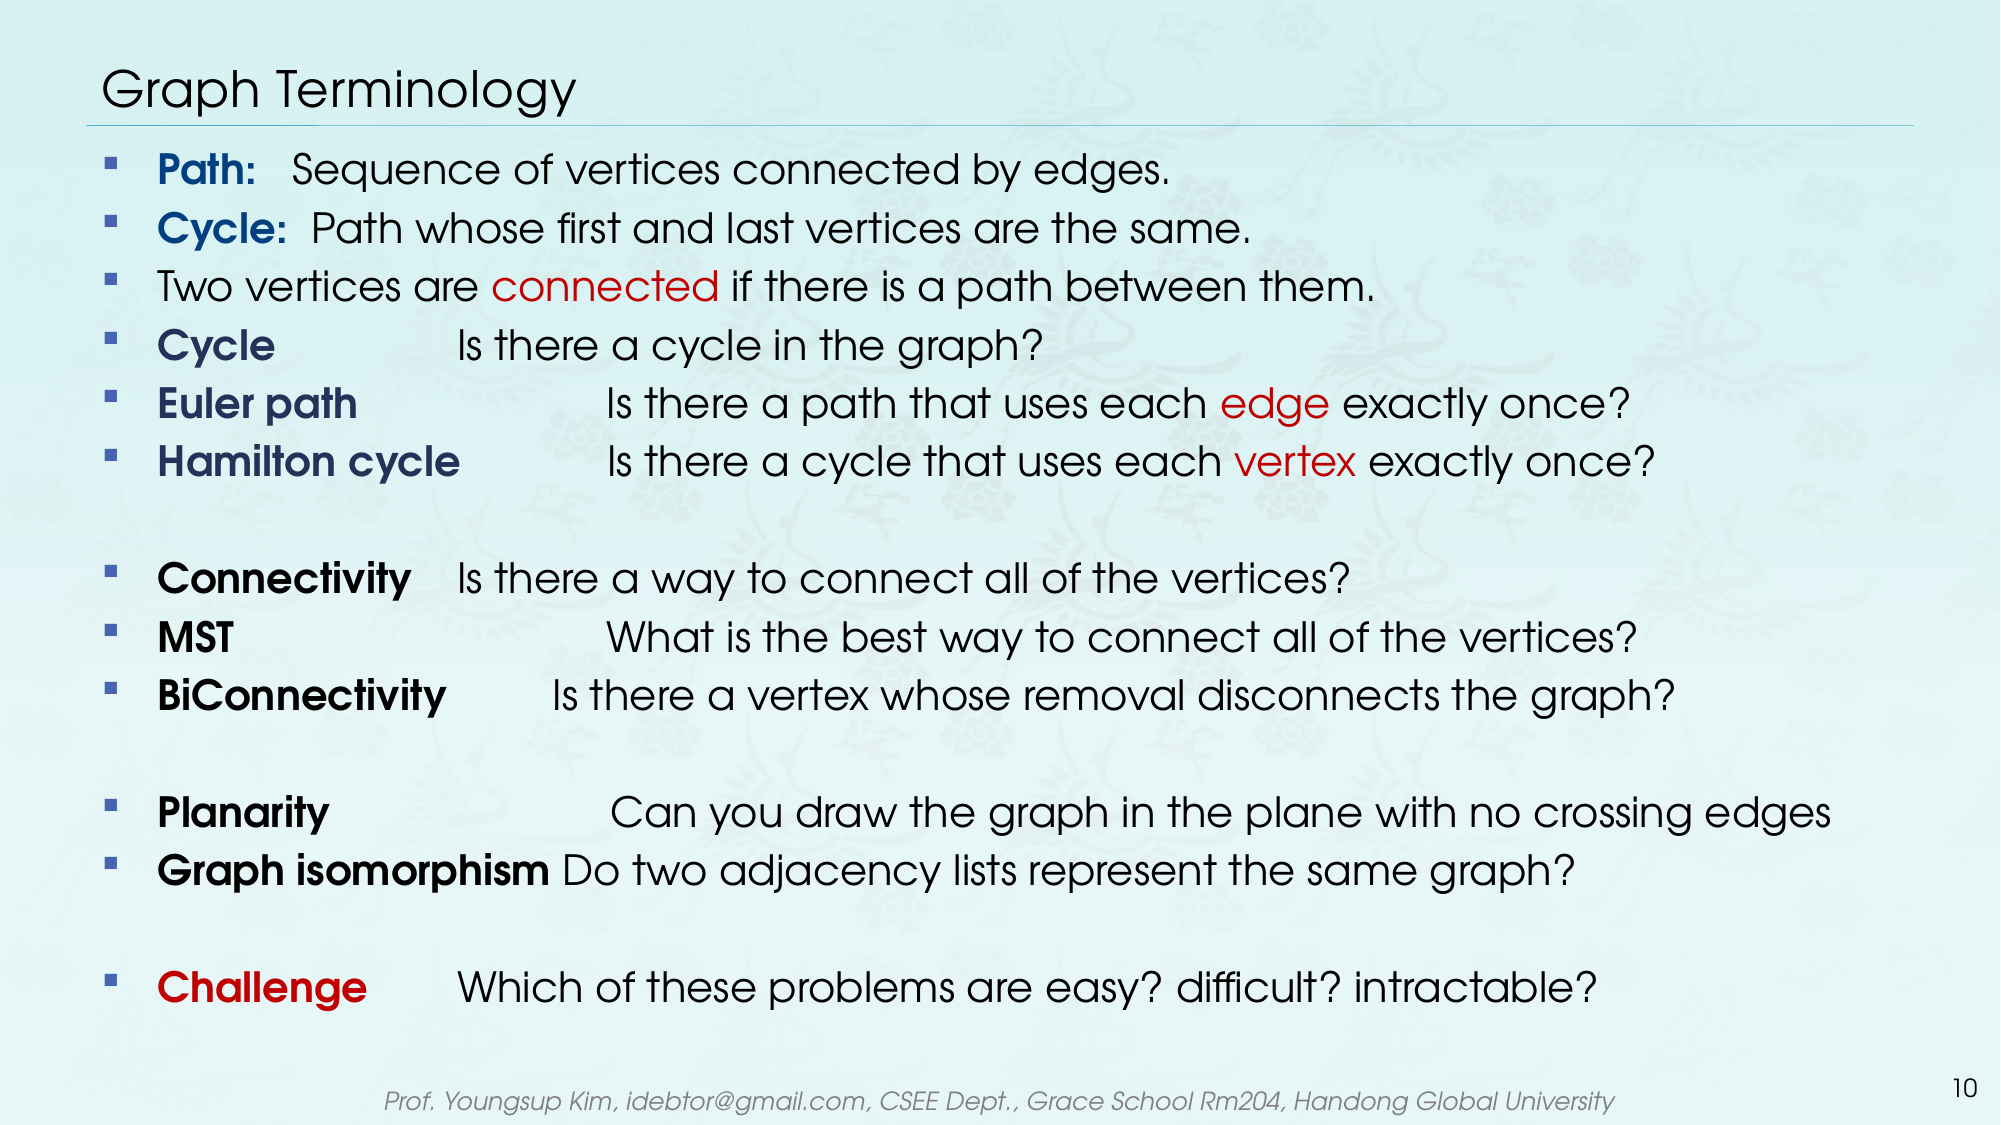

# Graph Terminology
Path:   Sequence of vertices connected by edges.
Cycle:  Path whose first and last vertices are the same.
Two vertices are connected if there is a path between them.
Cycle 		Is there a cycle in the graph?
Euler path 	             Is there a path that uses each edge exactly once?
Hamilton cycle 	Is there a cycle that uses each vertex exactly once?

Connectivity 	Is there a way to connect all of the vertices?
MST 		             What is the best way to connect all of the vertices?
BiConnectivity         Is there a vertex whose removal disconnects the graph?

Planarity 	             Can you draw the graph in the plane with no crossing edges
Graph isomorphism Do two adjacency lists represent the same graph?

Challenge	Which of these problems are easy? difficult? intractable?

10